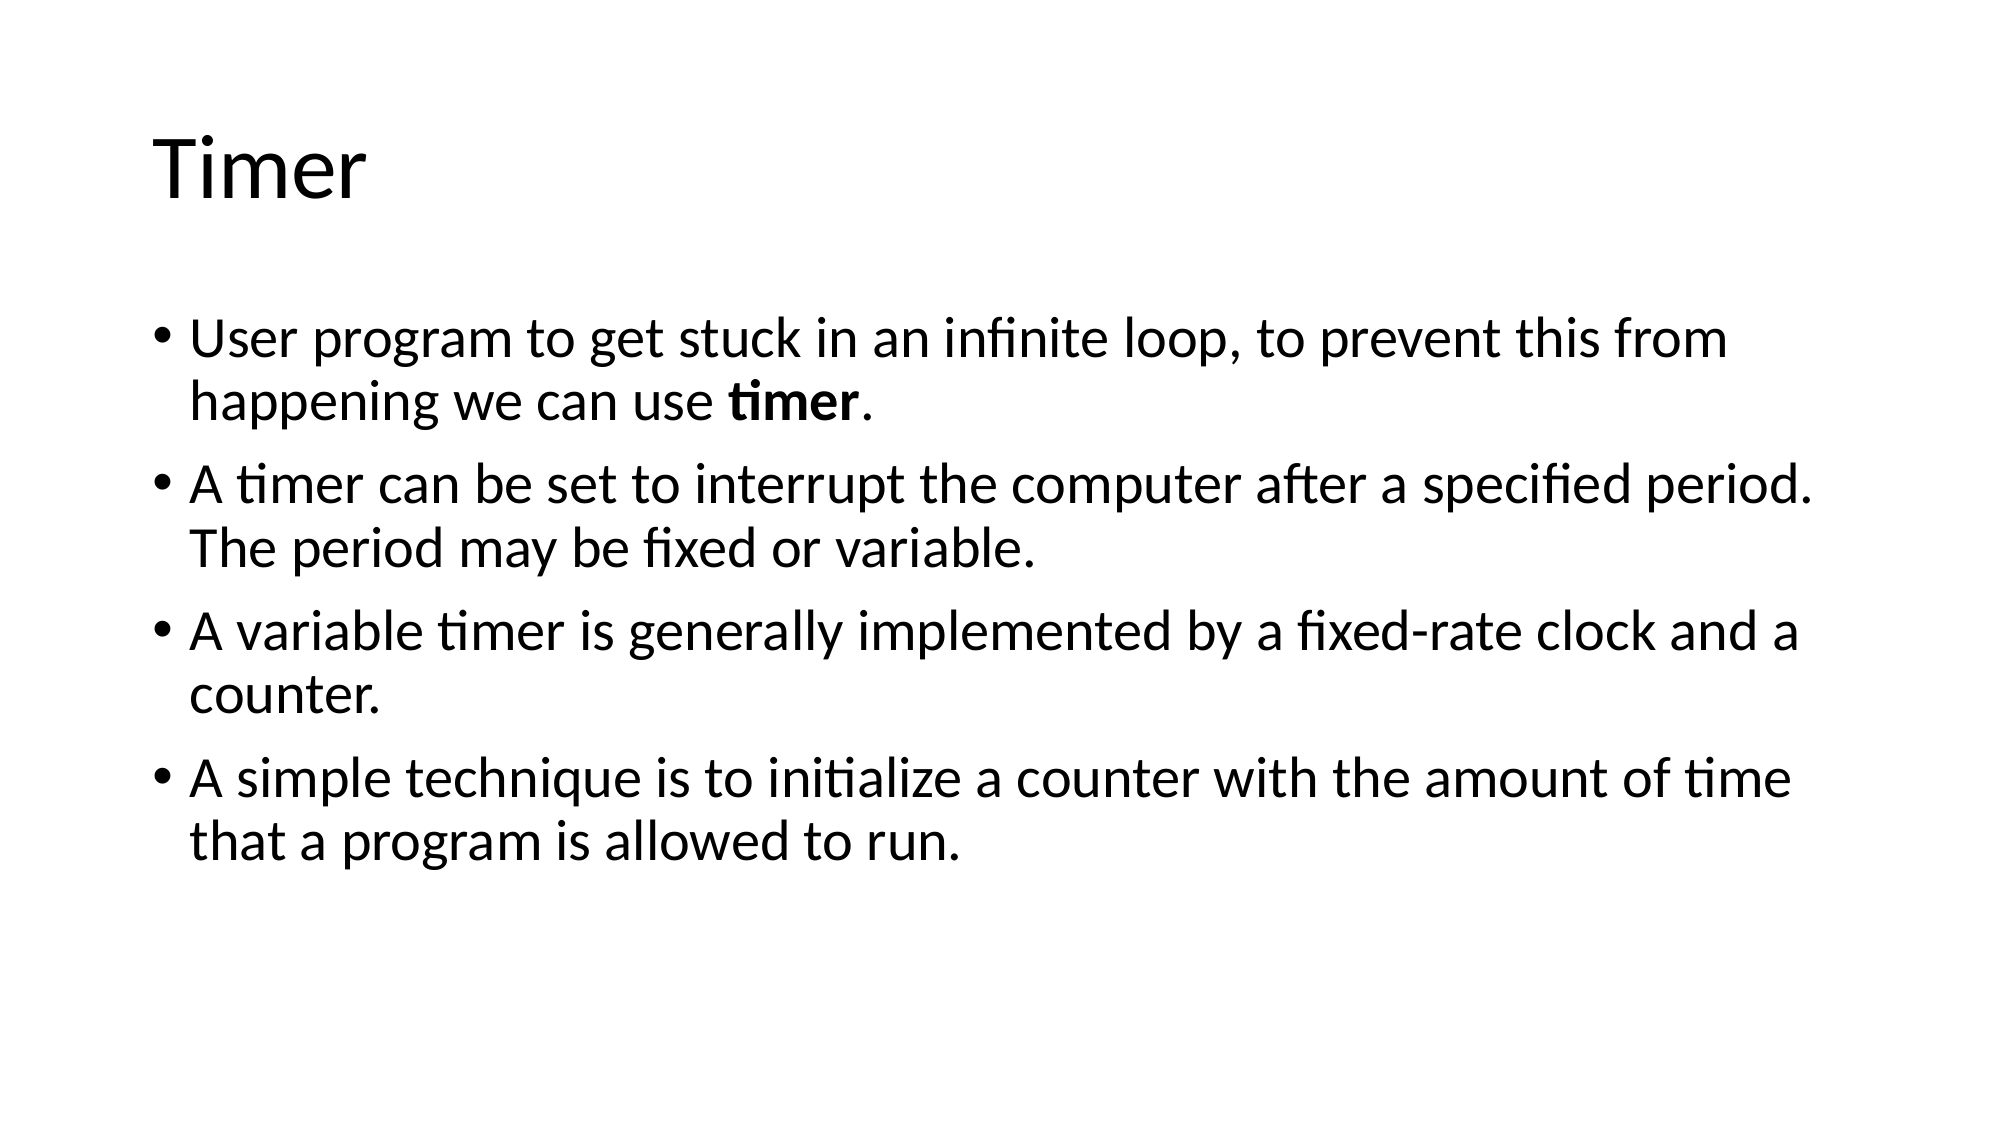

# Timer
User program to get stuck in an infinite loop, to prevent this from happening we can use timer.
A timer can be set to interrupt the computer after a specified period. The period may be fixed or variable.
A variable timer is generally implemented by a fixed-rate clock and a counter.
A simple technique is to initialize a counter with the amount of time that a program is allowed to run.